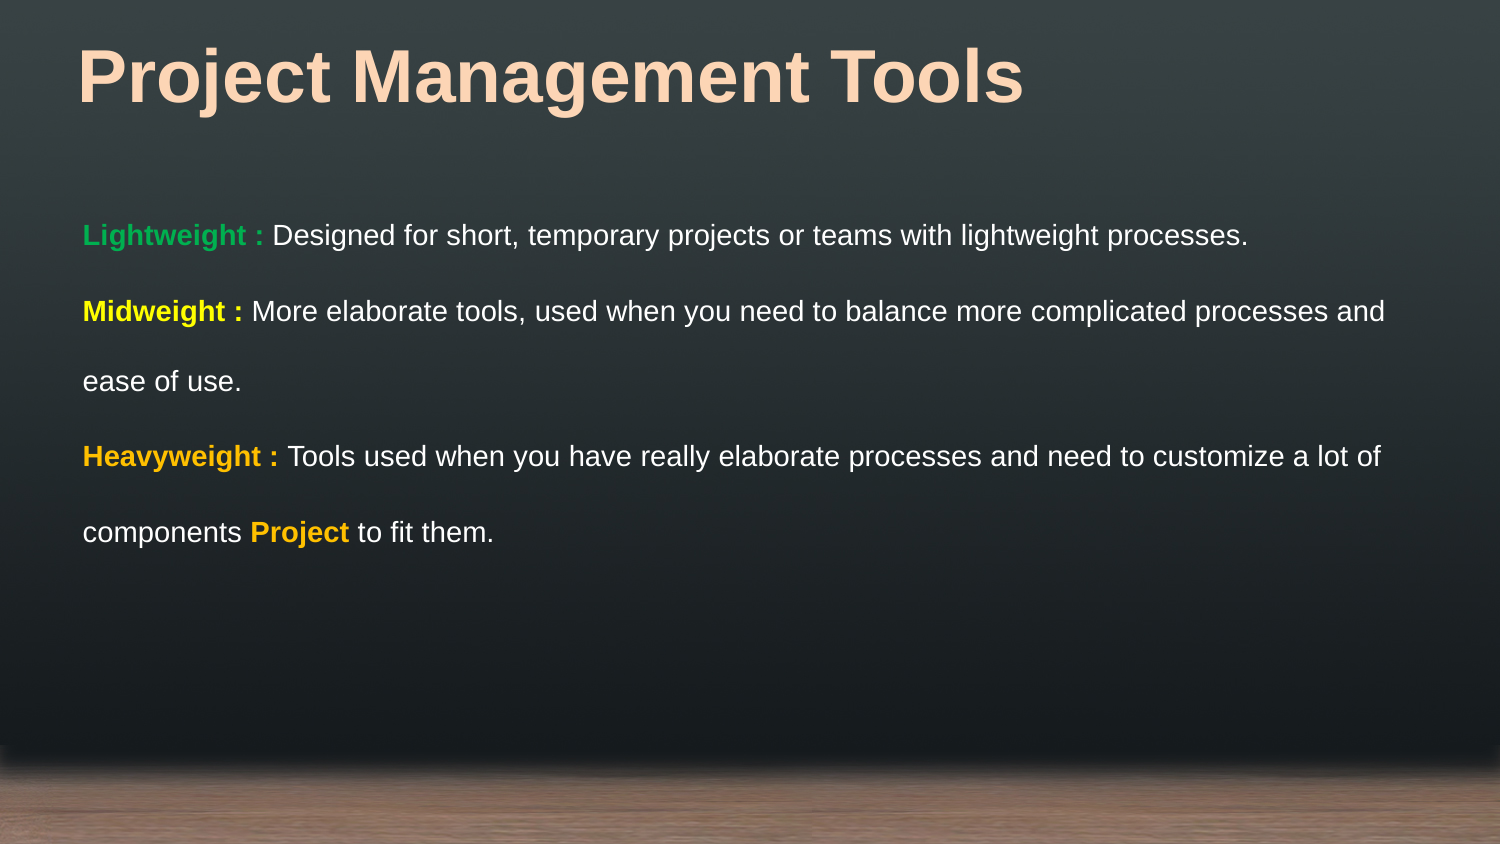

# Project Management Tools
Lightweight : Designed for short, temporary projects or teams with lightweight processes.
Midweight : More elaborate tools, used when you need to balance more complicated processes and ease of use.
Heavyweight : Tools used when you have really elaborate processes and need to customize a lot of
components Project to fit them.